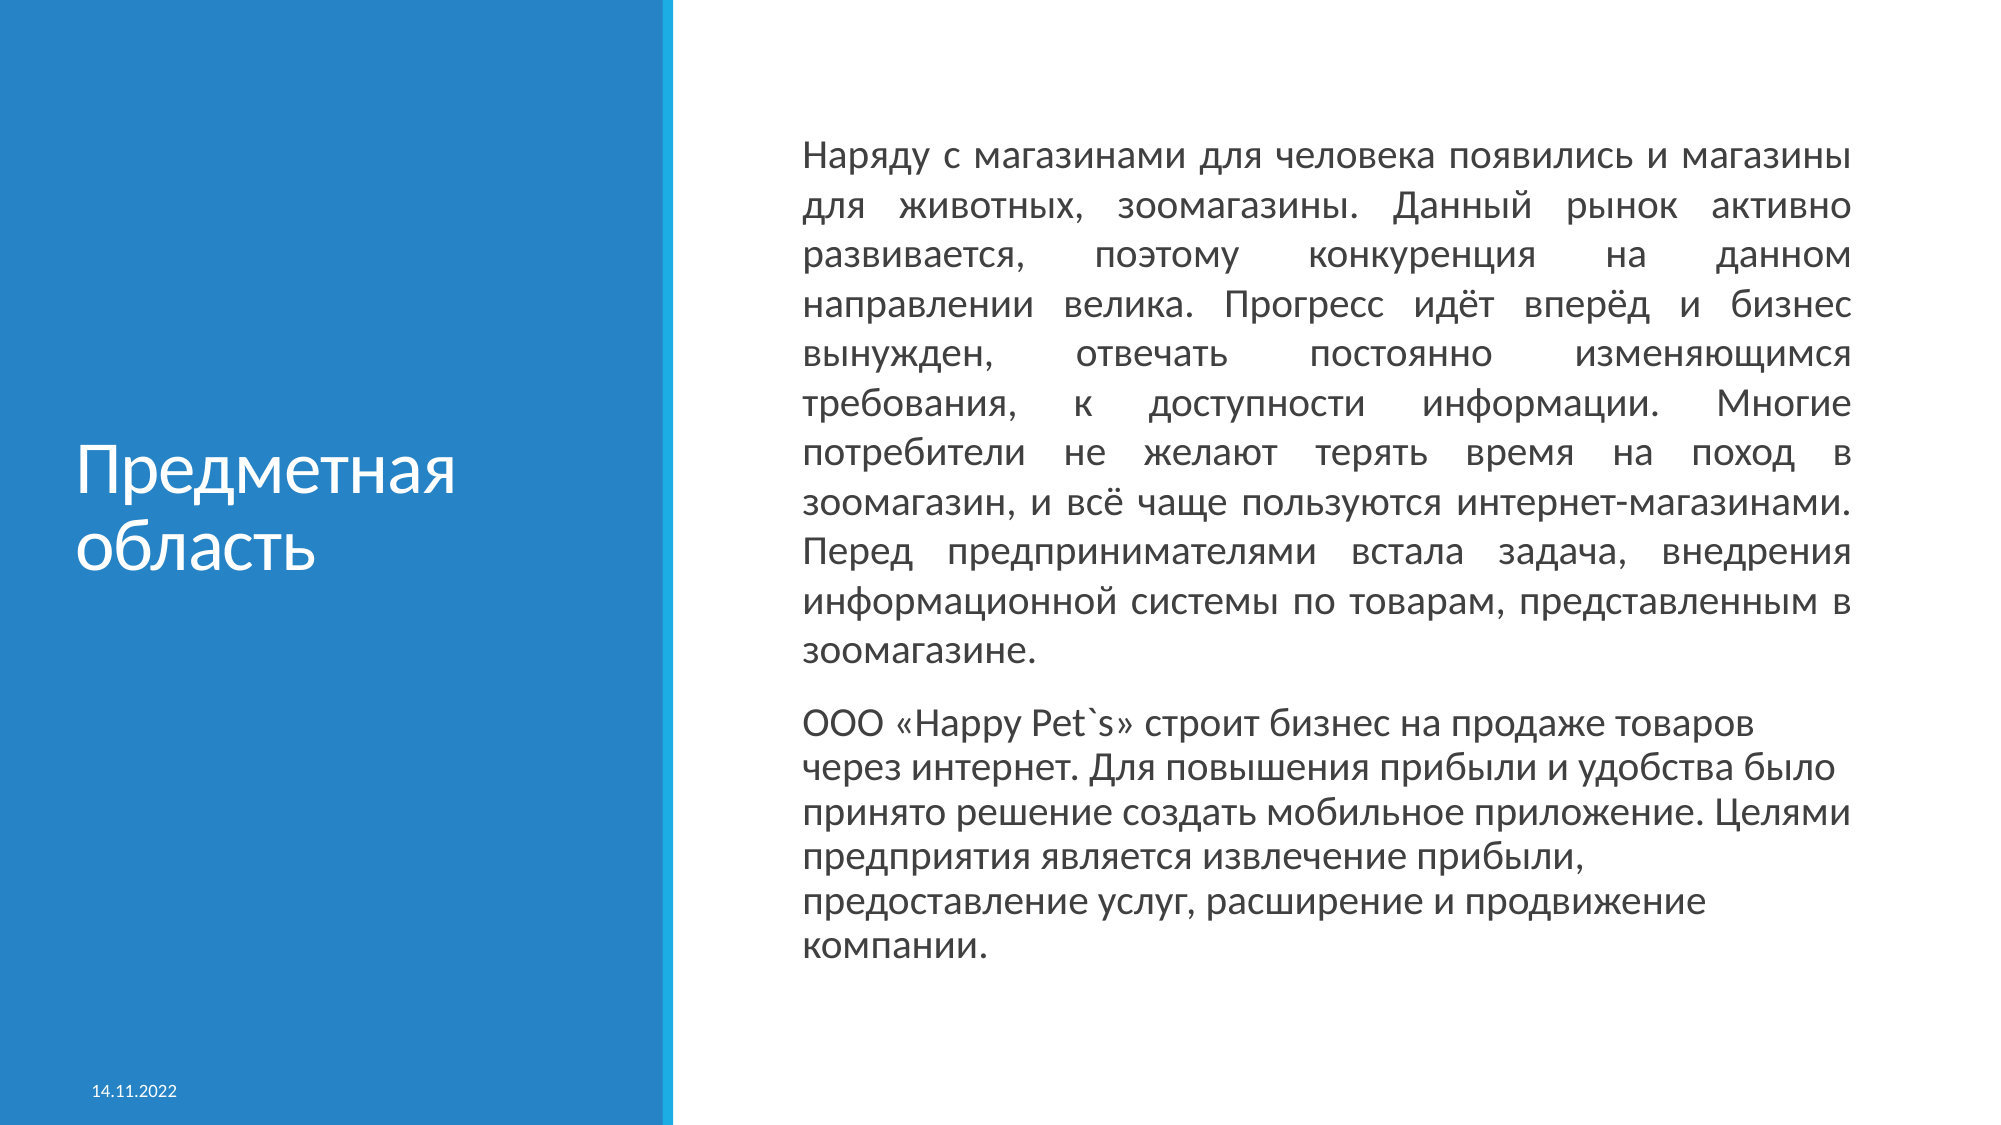

# Предметная область
Наряду с магазинами для человека появились и магазины для животных, зоомагазины. Данный рынок активно развивается, поэтому конкуренция на данном направлении велика. Прогресс идёт вперёд и бизнес вынужден, отвечать постоянно изменяющимся требования, к доступности информации. Многие потребители не желают терять время на поход в зоомагазин, и всё чаще пользуются интернет-магазинами. Перед предпринимателями встала задача, внедрения информационной системы по товарам, представленным в зоомагазине.
ООО «Happy Pet`s» строит бизнес на продаже товаров через интернет. Для повышения прибыли и удобства было принято решение создать мобильное приложение. Целями предприятия является извлечение прибыли, предоставление услуг, расширение и продвижение компании.

14.11.2022